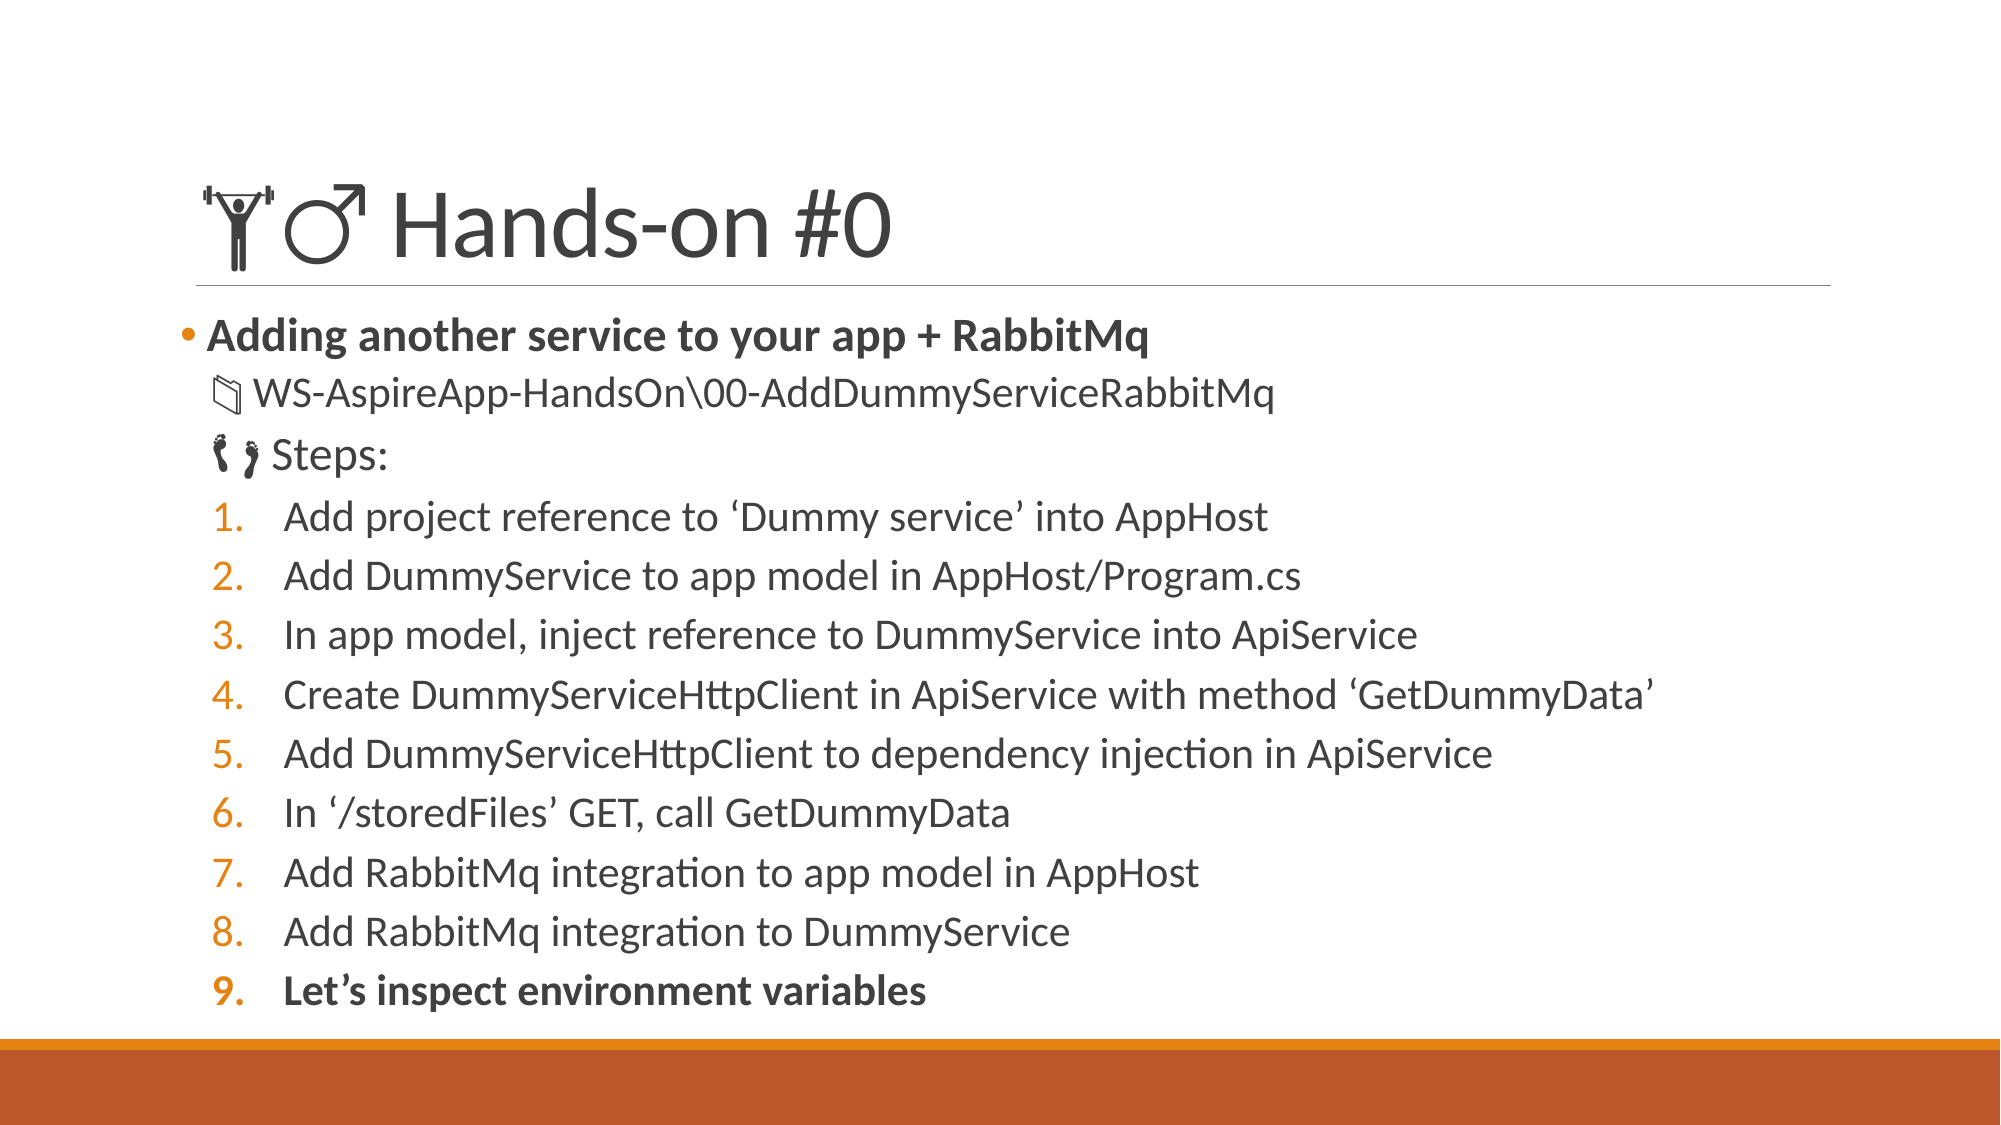

# 🏋️‍♂️ Hands-on #0
 Adding another service to your app + RabbitMq
📁 WS-AspireApp-HandsOn\00-AddDummyServiceRabbitMq
👣 Steps:
Add project reference to ‘Dummy service’ into AppHost
Add DummyService to app model in AppHost/Program.cs
In app model, inject reference to DummyService into ApiService
Create DummyServiceHttpClient in ApiService with method ‘GetDummyData’
Add DummyServiceHttpClient to dependency injection in ApiService
In ‘/storedFiles’ GET, call GetDummyData
Add RabbitMq integration to app model in AppHost
Add RabbitMq integration to DummyService
Let’s inspect environment variables